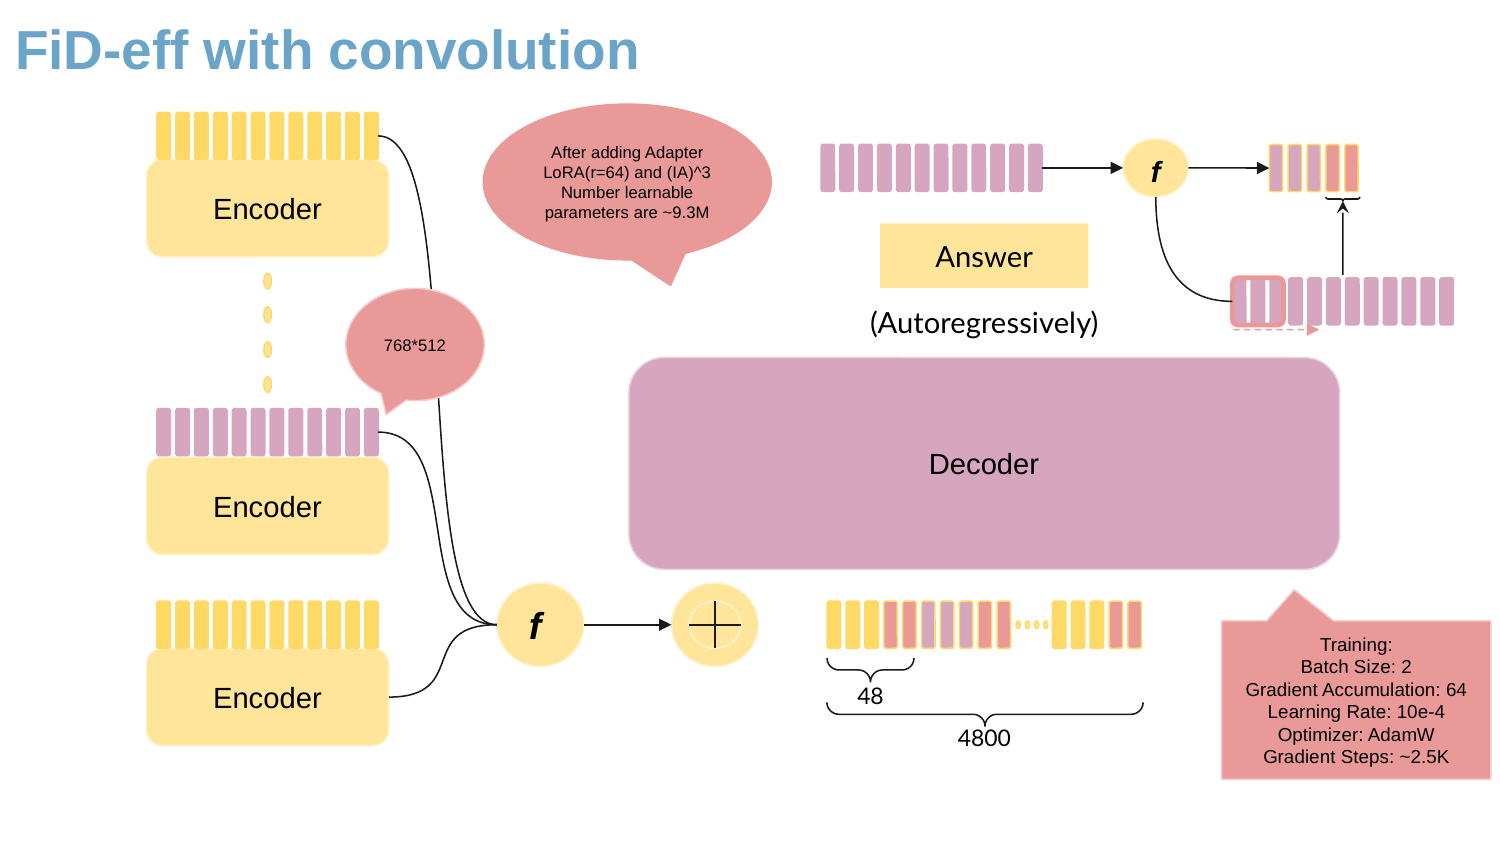

# FiD-eff with convolution
After adding Adapter LoRA(r=64) and (IA)^3
Number learnable parameters are ~9.3M

f

Encoder

Answer

768*512
(Autoregressively)

Decoder

Encoder

f

Training:
Batch Size: 2
Gradient Accumulation: 64
Learning Rate: 10e-4
Optimizer: AdamW
Gradient Steps: ~2.5K

Encoder
48
4800